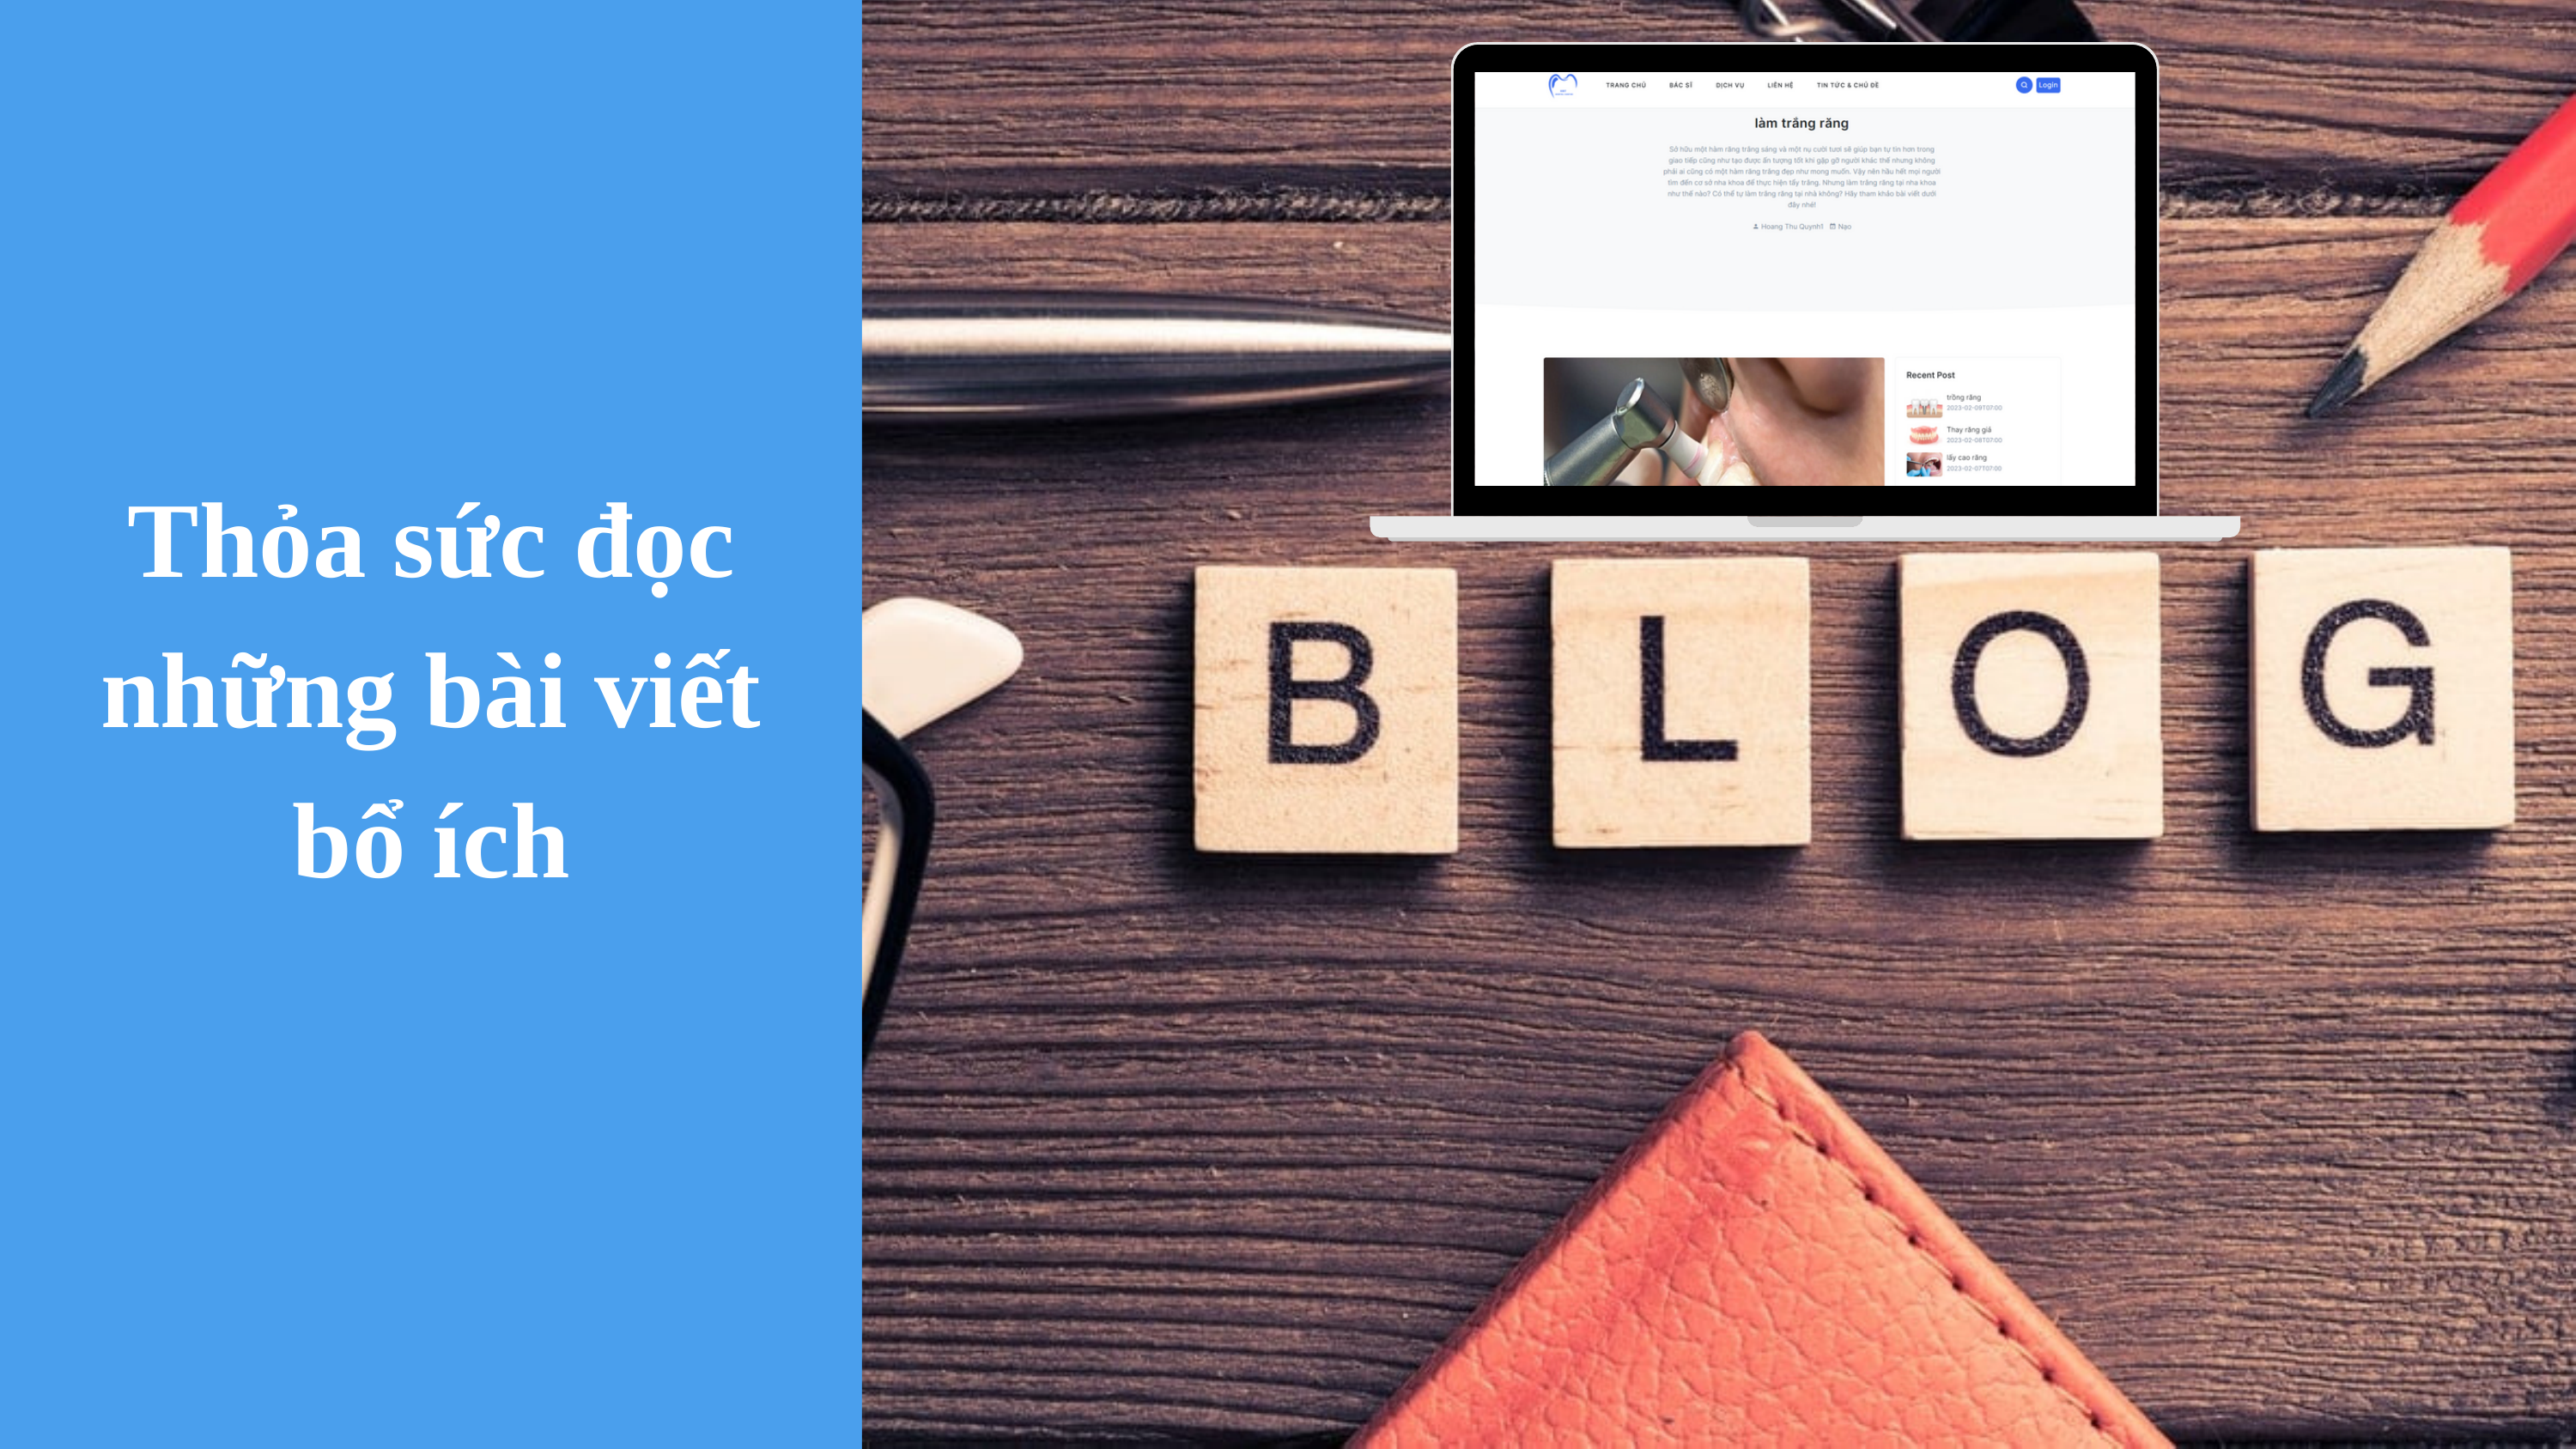

Thỏa sức đọc những bài viết bổ ích